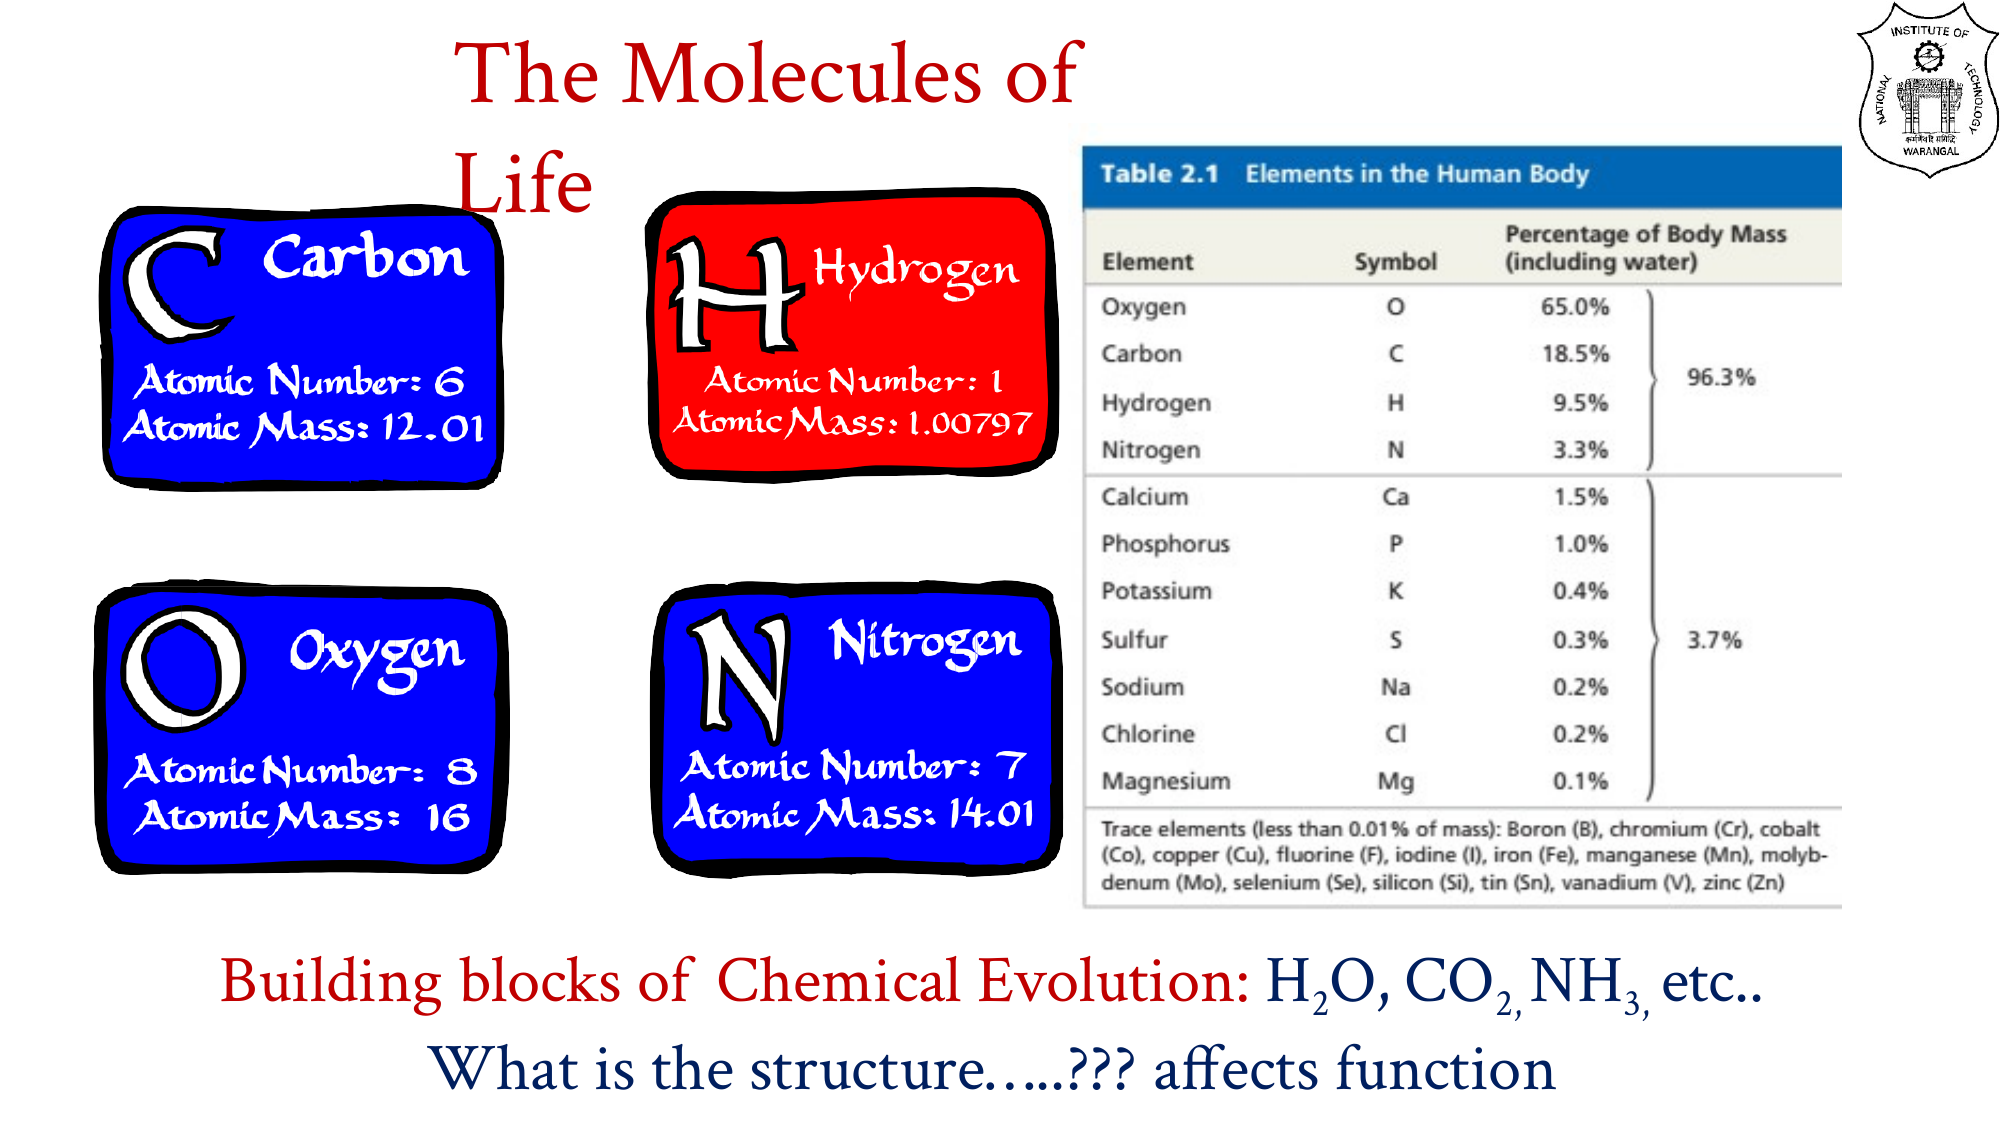

# The Molecules of	Life

Building blocks of	Chemical Evolution: H2O, CO2, NH3, etc..
What is the structure…..??? affects function